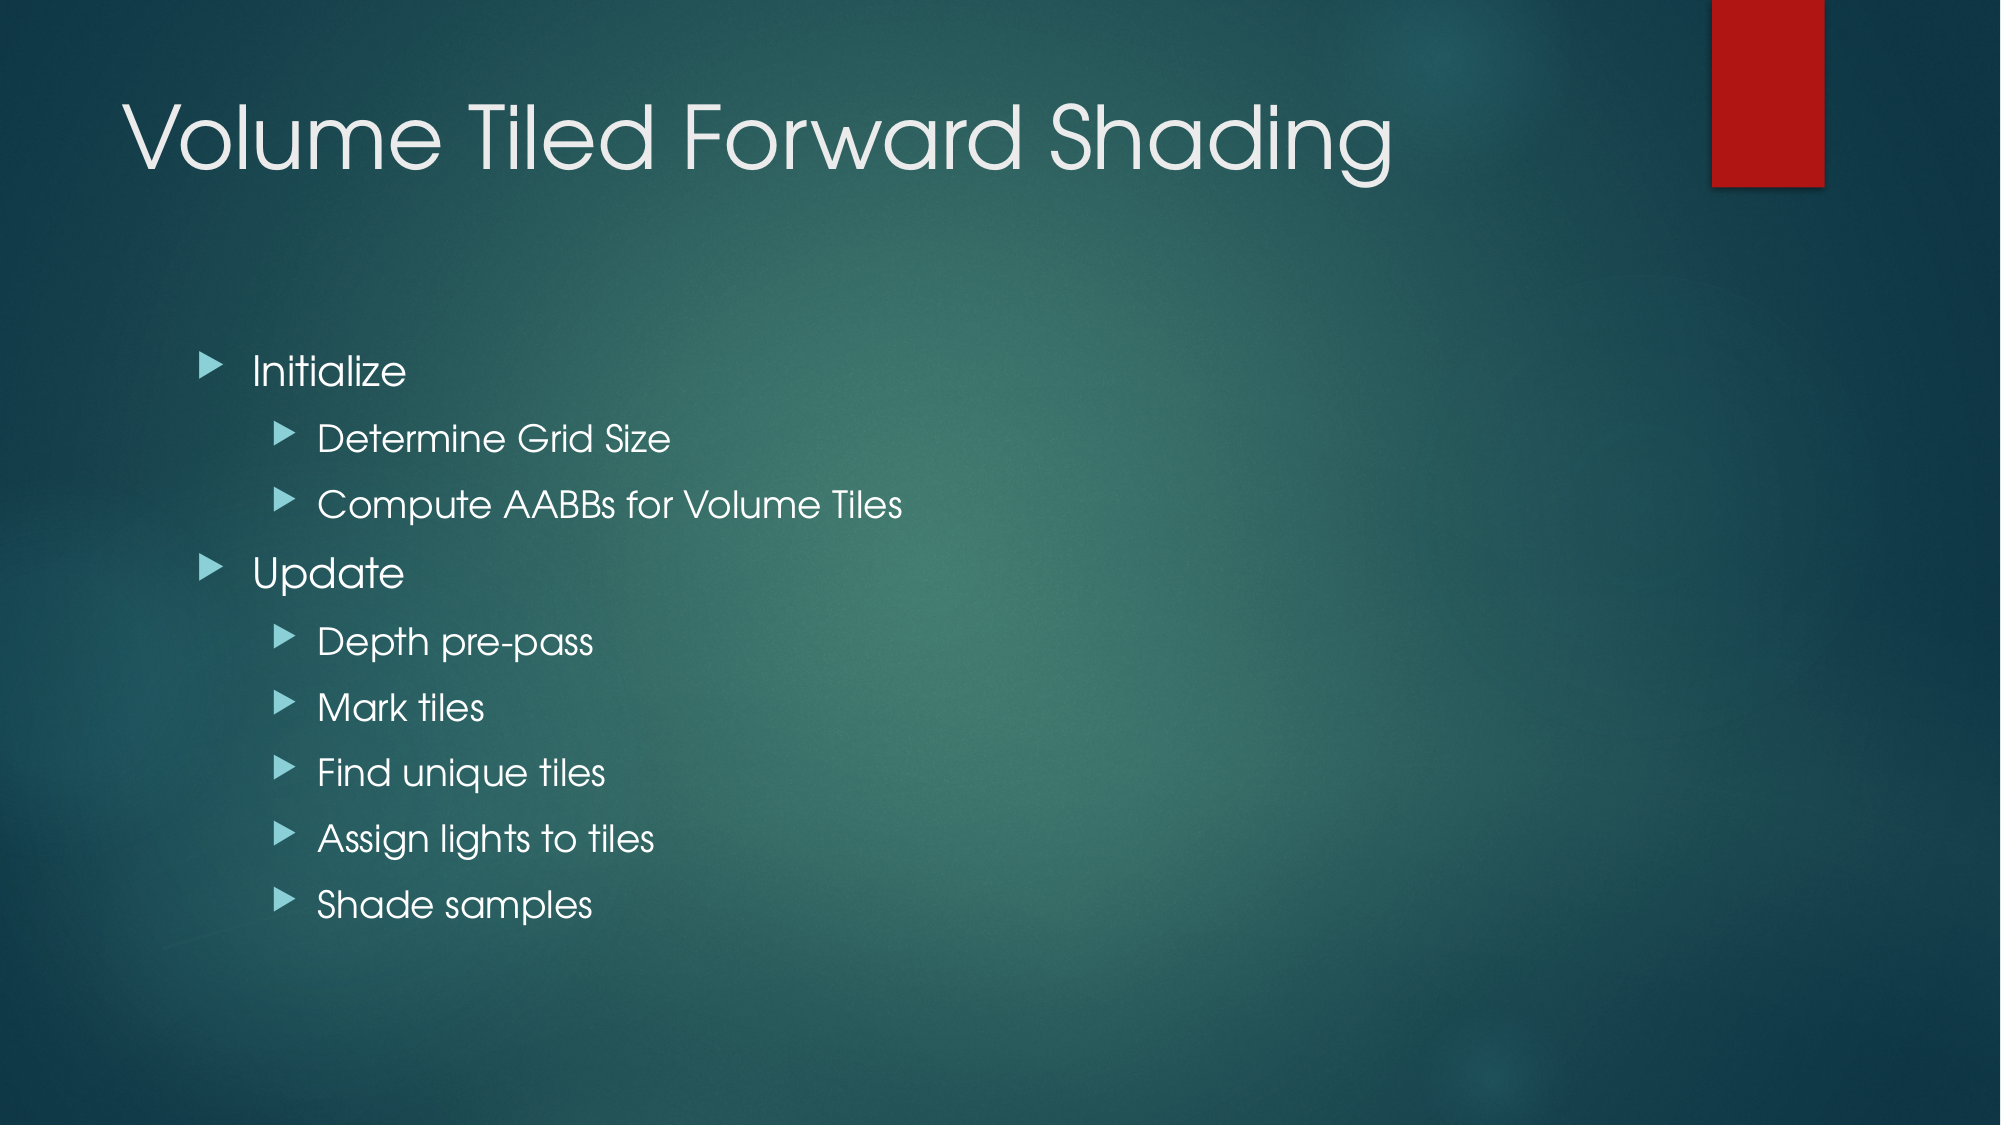

# Volume Tiled Forward Shading
Initialize
Determine Grid Size
Compute AABBs for Volume Tiles
Update
Depth pre-pass
Mark tiles
Find unique tiles
Assign lights to tiles
Shade samples